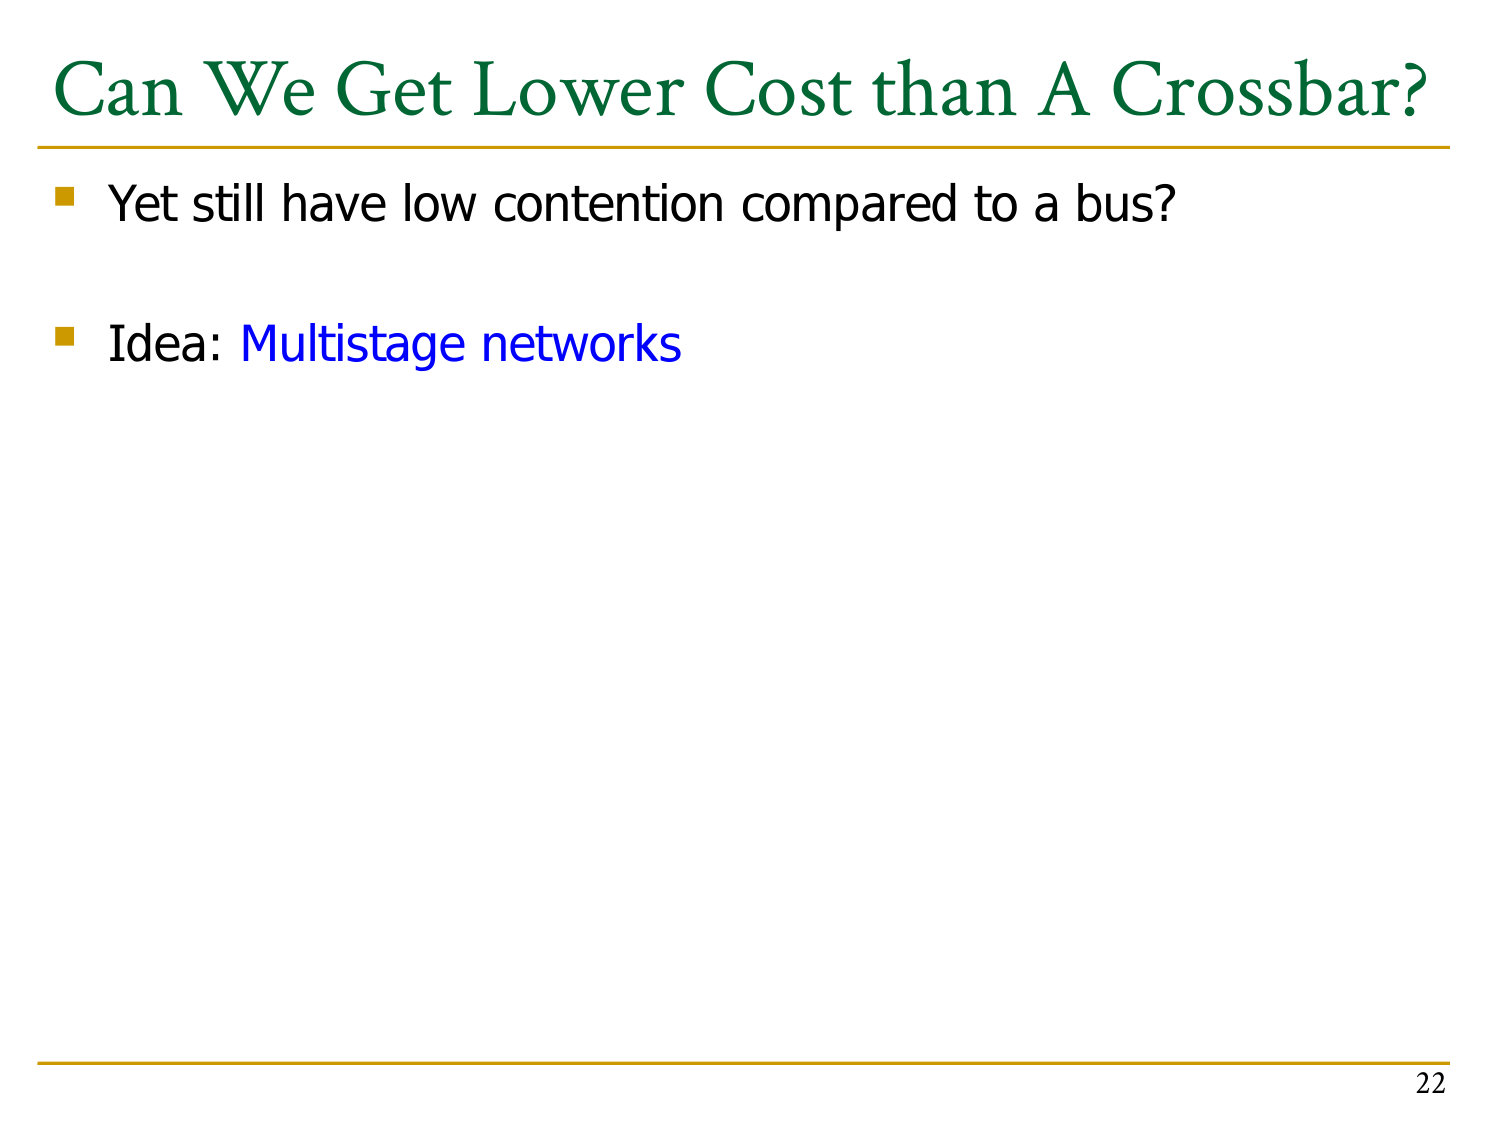

# Can We Get Lower Cost than A Crossbar?
Yet still have low contention compared to a bus?

Idea: Multistage networks
22